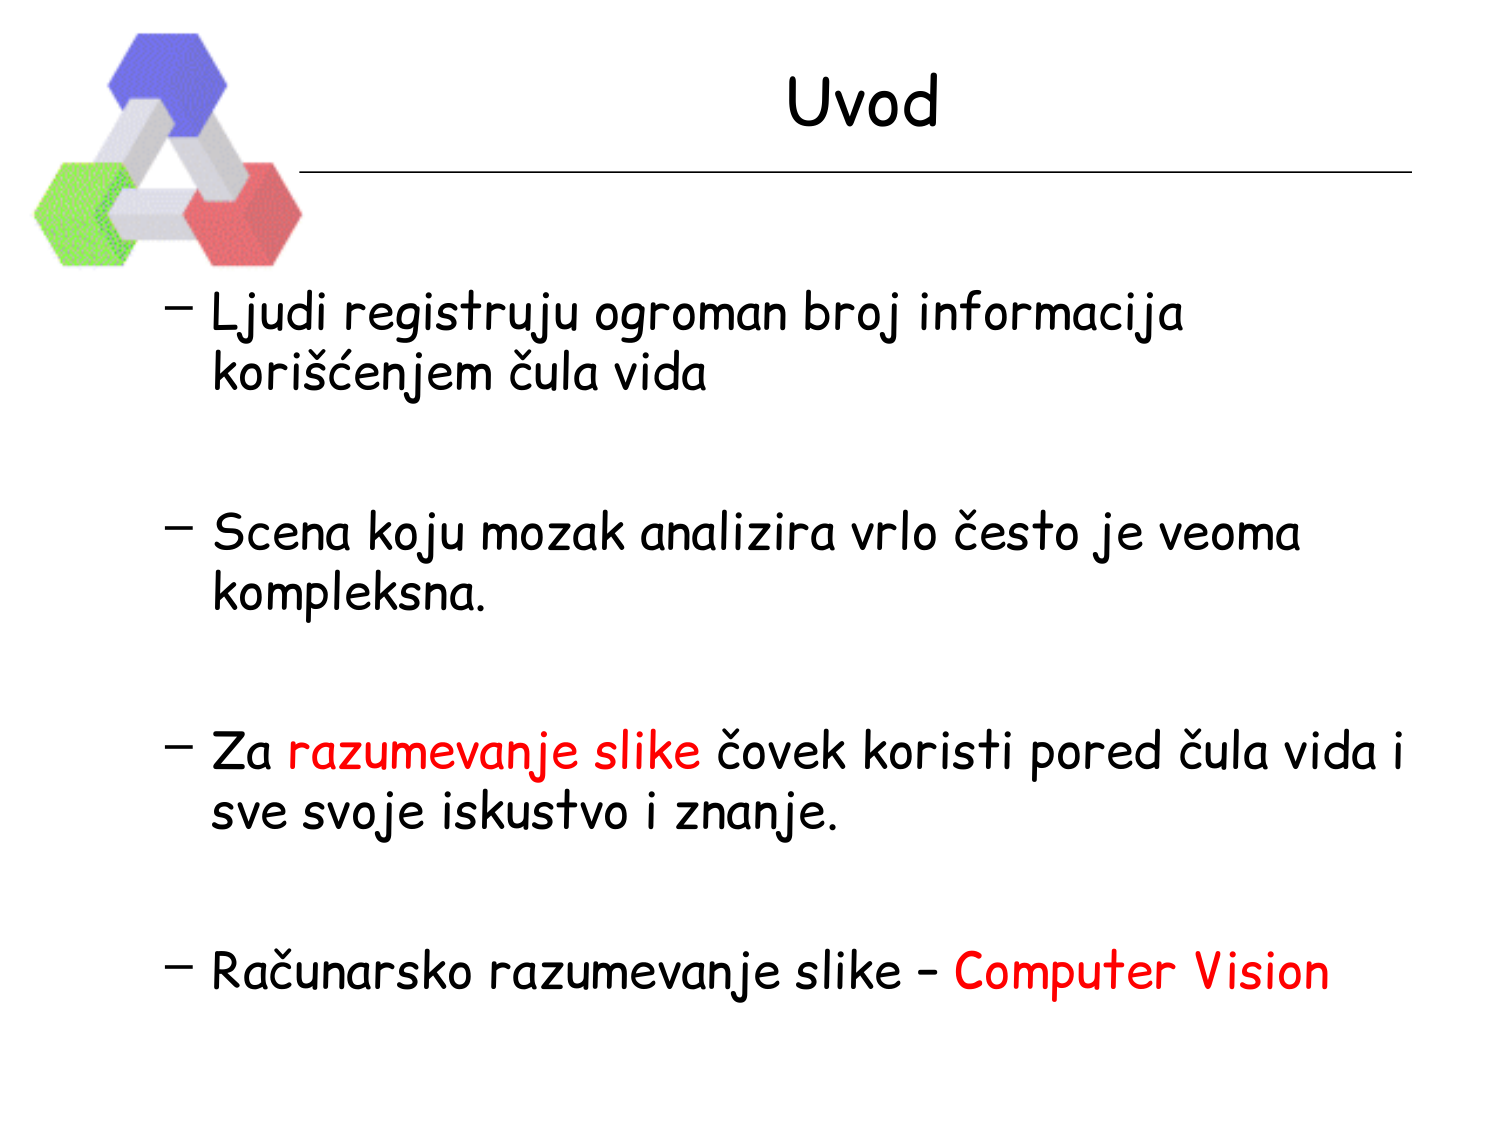

# Uvod

Ljudi registruju ogroman broj informacija korišćenjem čula vida

Scena koju mozak analizira vrlo često je veoma kompleksna.

Za razumevanje slike čovek koristi pored čula vida i sve svoje iskustvo i znanje.

Računarsko razumevanje slike – Computer Vision